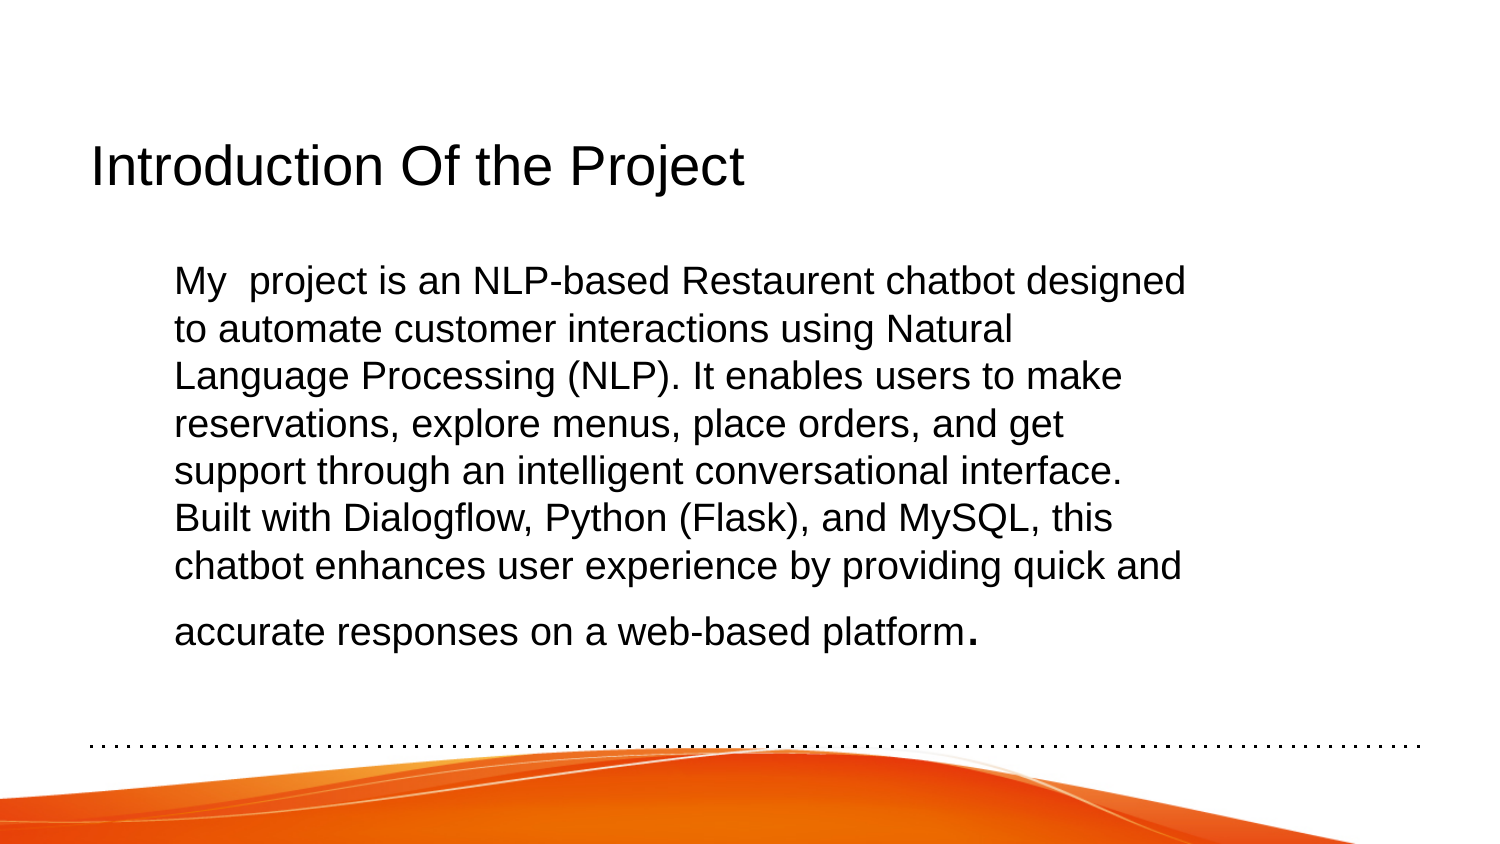

# Introduction Of the Project
My  project is an NLP-based Restaurent chatbot designed to automate customer interactions using Natural Language Processing (NLP). It enables users to make reservations, explore menus, place orders, and get support through an intelligent conversational interface. Built with Dialogflow, Python (Flask), and MySQL, this chatbot enhances user experience by providing quick and accurate responses on a web-based platform.